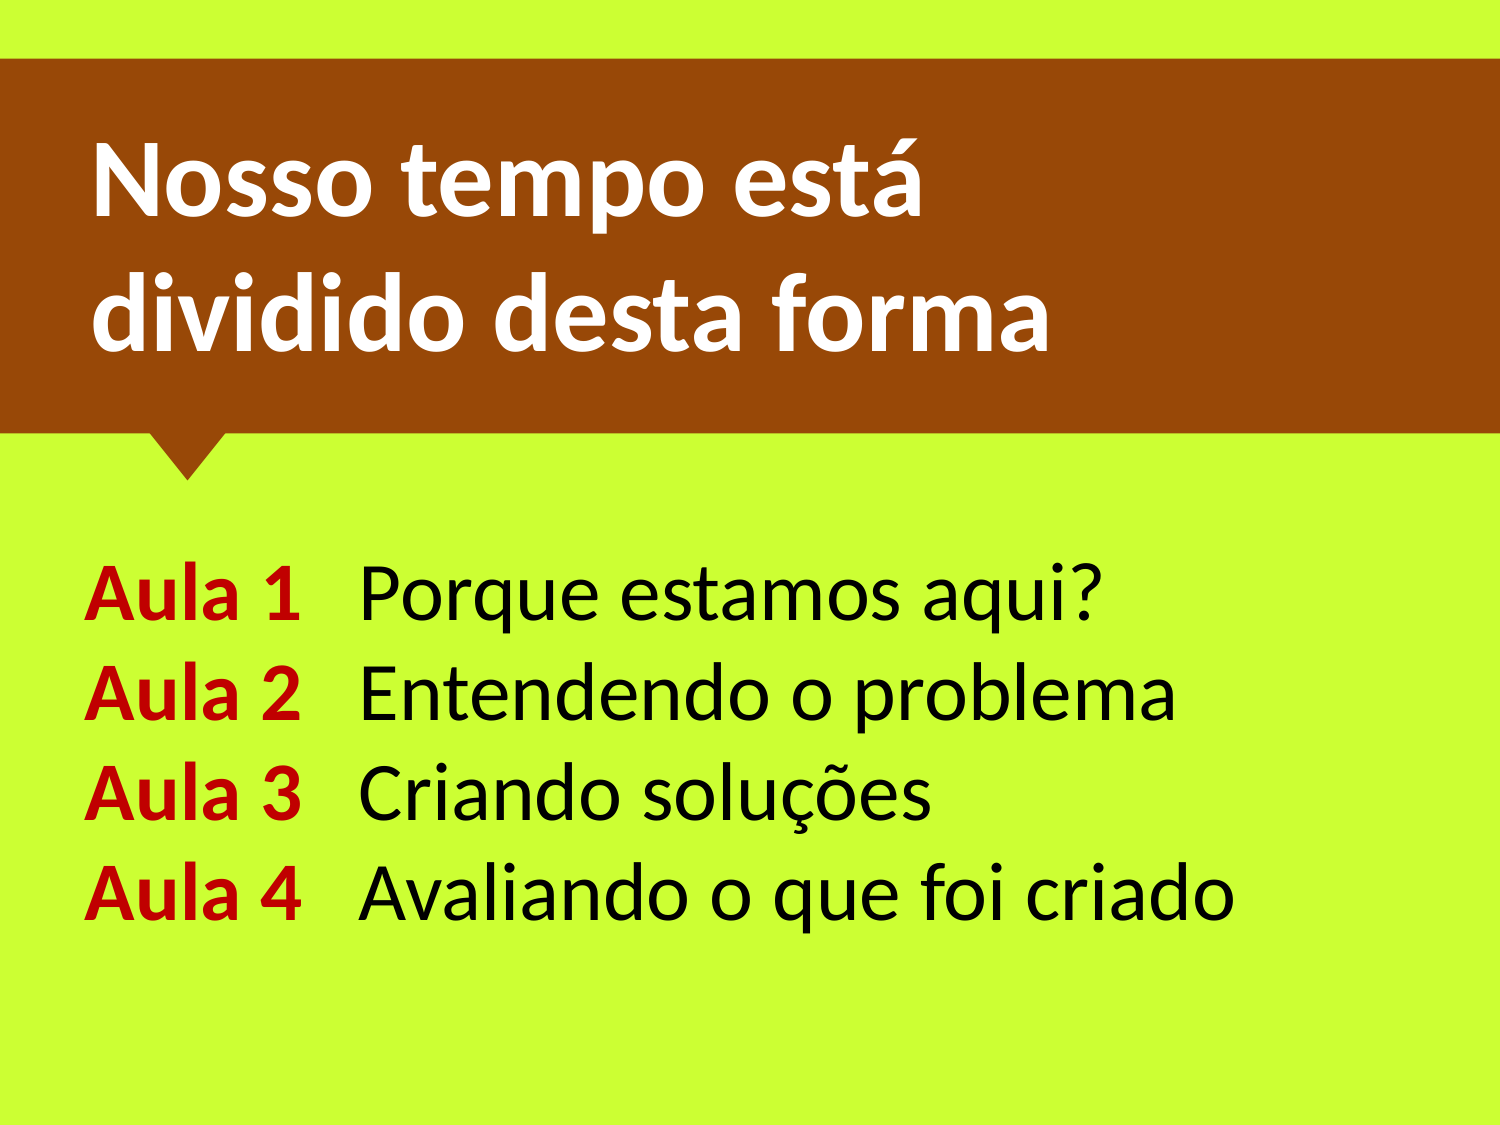

# Nosso tempo está dividido desta forma

Aula 1   Porque estamos aqui?
Aula 2   Entendendo o problema
Aula 3   Criando soluções
Aula 4   Avaliando o que foi criado